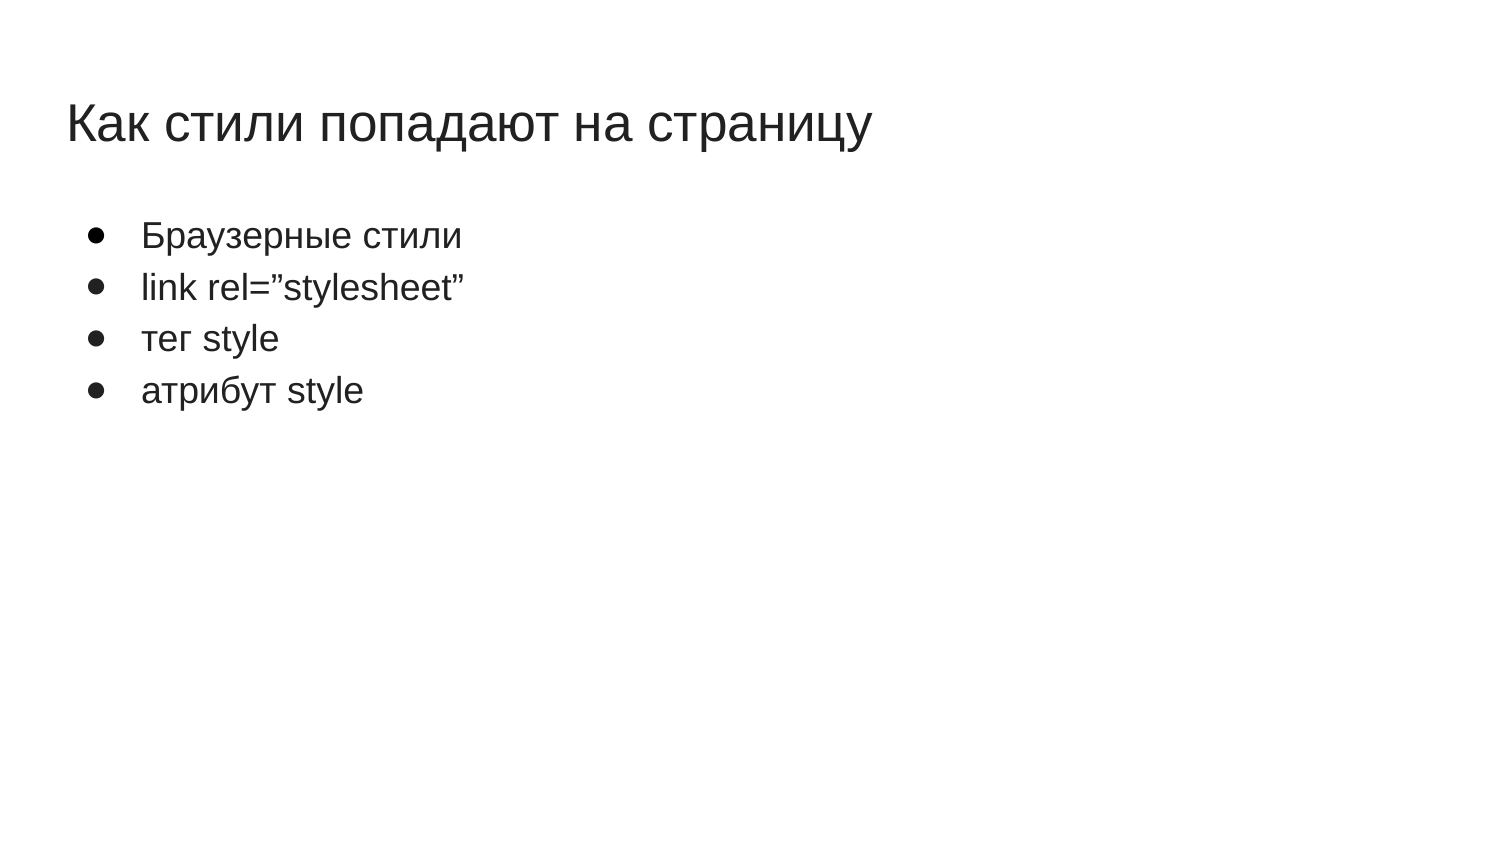

# Как стили попадают на страницу
Браузерные стили
link rel=”stylesheet”
тег style
атрибут style